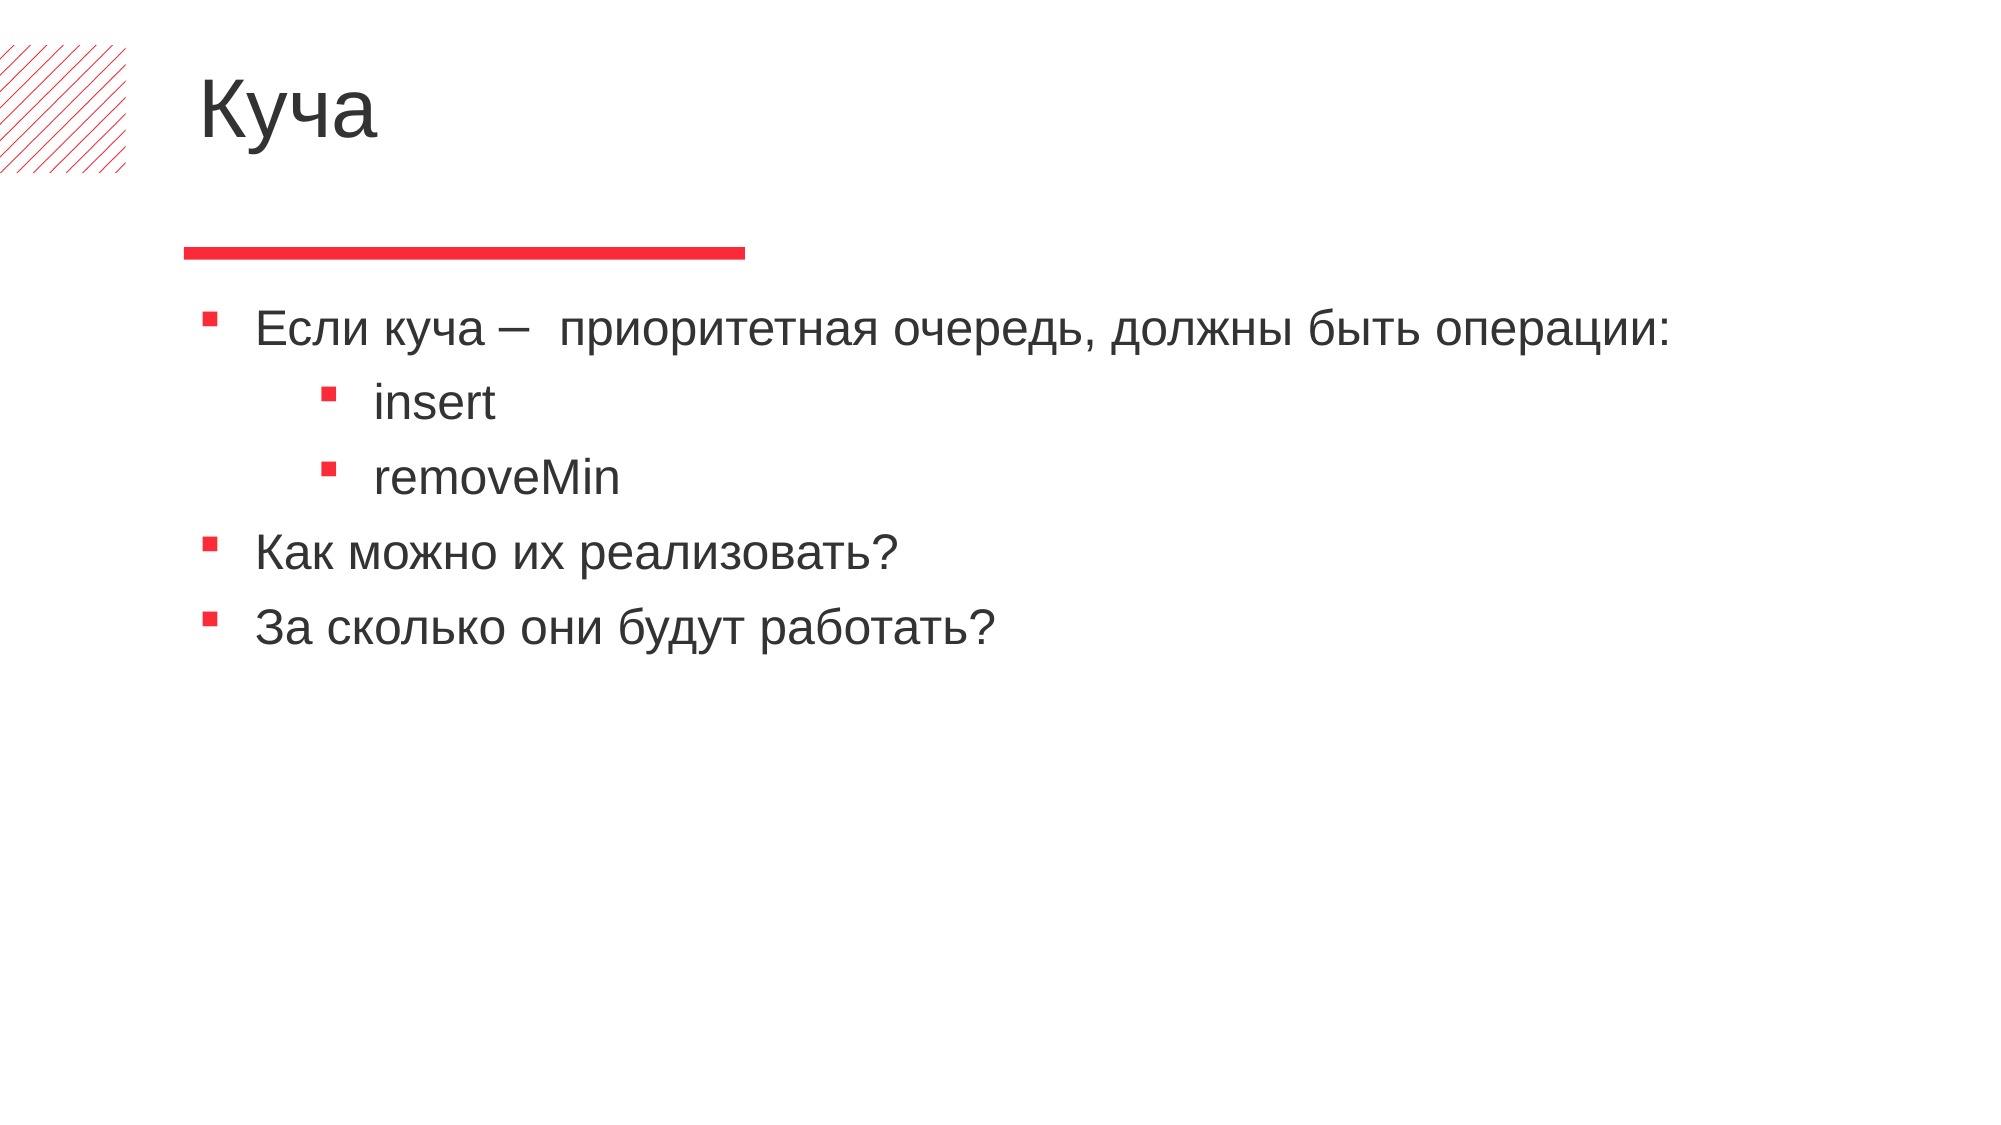

Куча
Если куча ─ приоритетная очередь, должны быть операции:
insert
removeMin
Как можно их реализовать?
За сколько они будут работать?